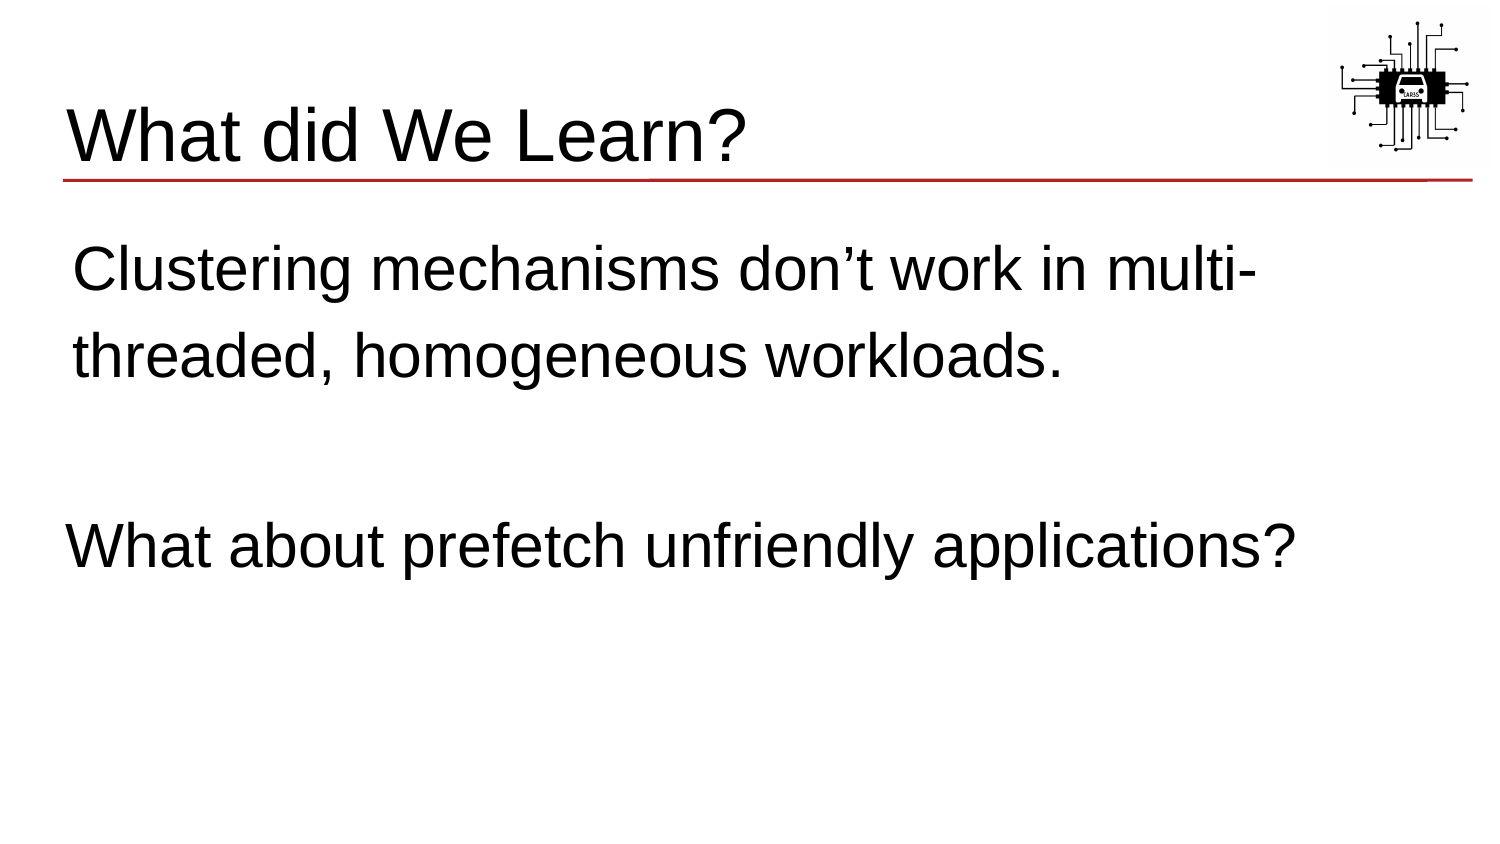

# What did We Learn?
Clustering mechanisms don’t work in multi-threaded, homogeneous workloads.
What about prefetch unfriendly applications?
22